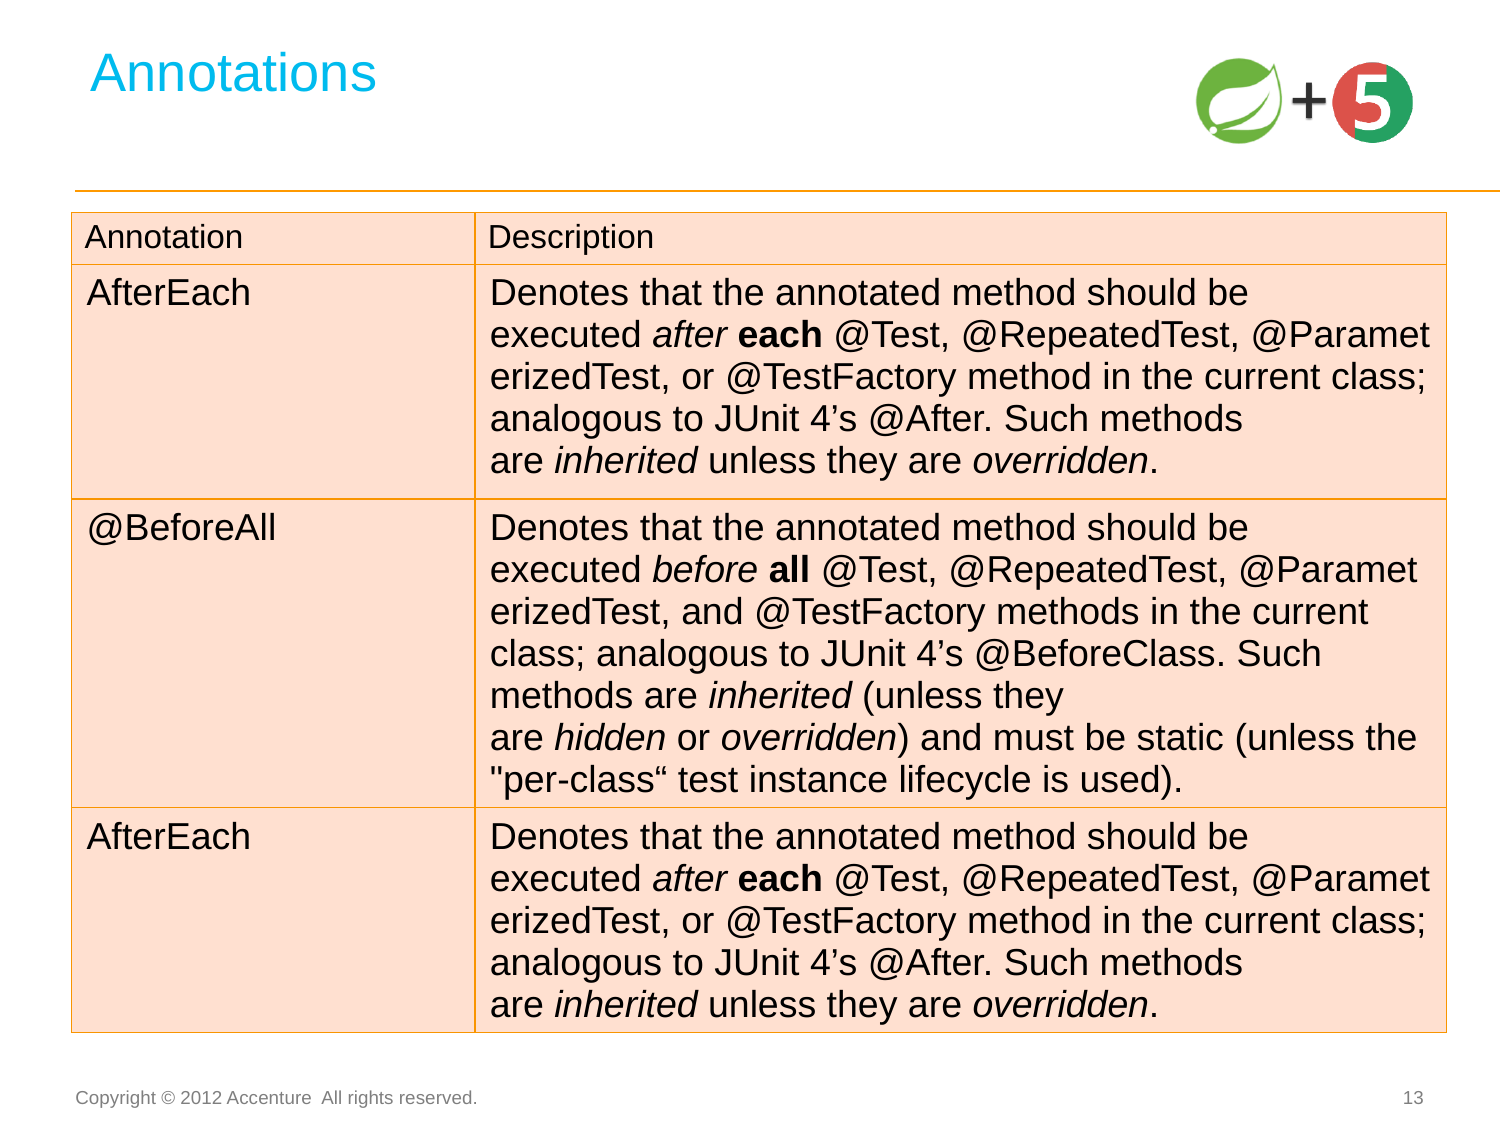

# Annotations
| Annotation | Description |
| --- | --- |
| AfterEach | Denotes that the annotated method should be executed after each @Test, @RepeatedTest, @ParameterizedTest, or @TestFactory method in the current class; analogous to JUnit 4’s @After. Such methods are inherited unless they are overridden. |
| @BeforeAll | Denotes that the annotated method should be executed before all @Test, @RepeatedTest, @ParameterizedTest, and @TestFactory methods in the current class; analogous to JUnit 4’s @BeforeClass. Such methods are inherited (unless they are hidden or overridden) and must be static (unless the "per-class“ test instance lifecycle is used). |
| AfterEach | Denotes that the annotated method should be executed after each @Test, @RepeatedTest, @ParameterizedTest, or @TestFactory method in the current class; analogous to JUnit 4’s @After. Such methods are inherited unless they are overridden. |